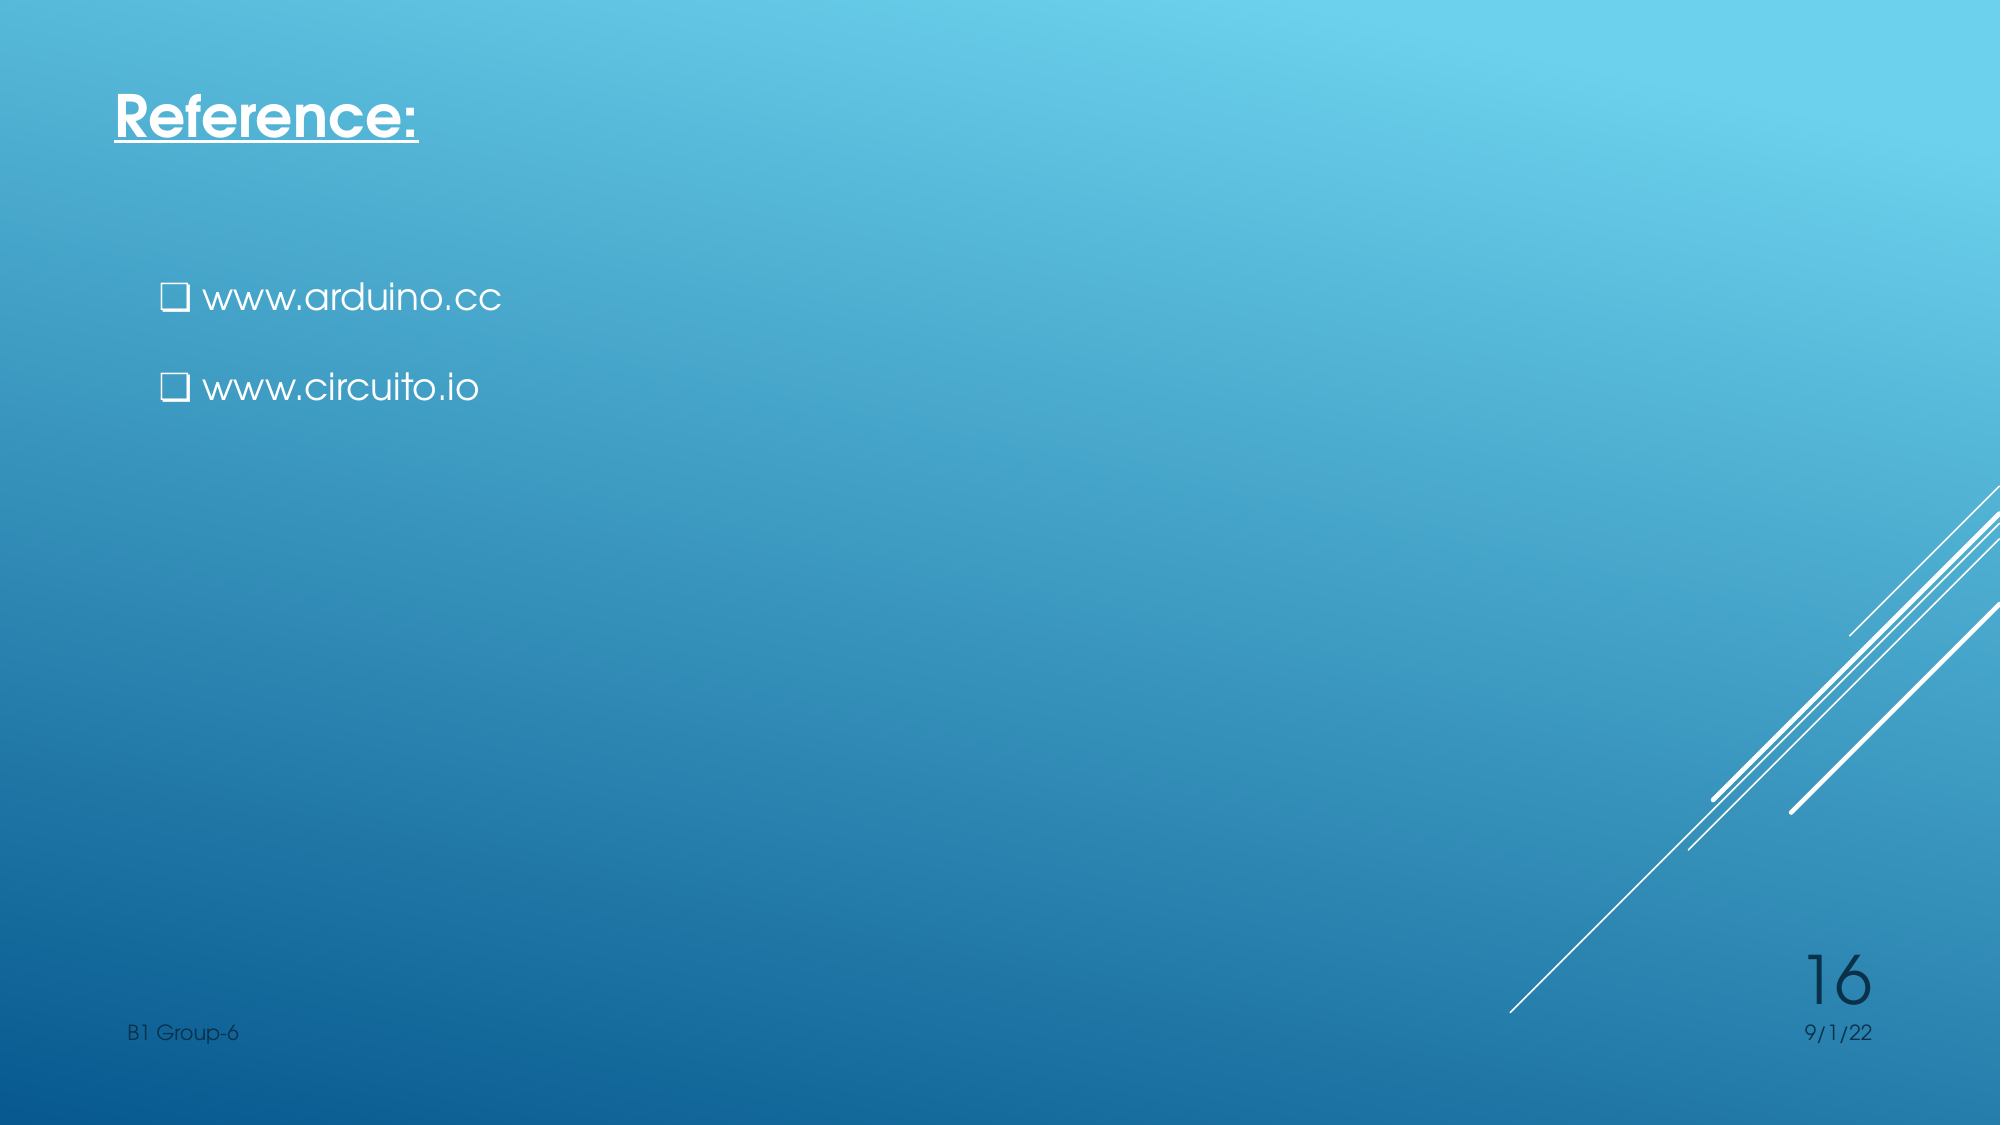

Reference:
❏ www.arduino.cc

❏ www.circuito.io
16
B1 Group-6
9/1/22